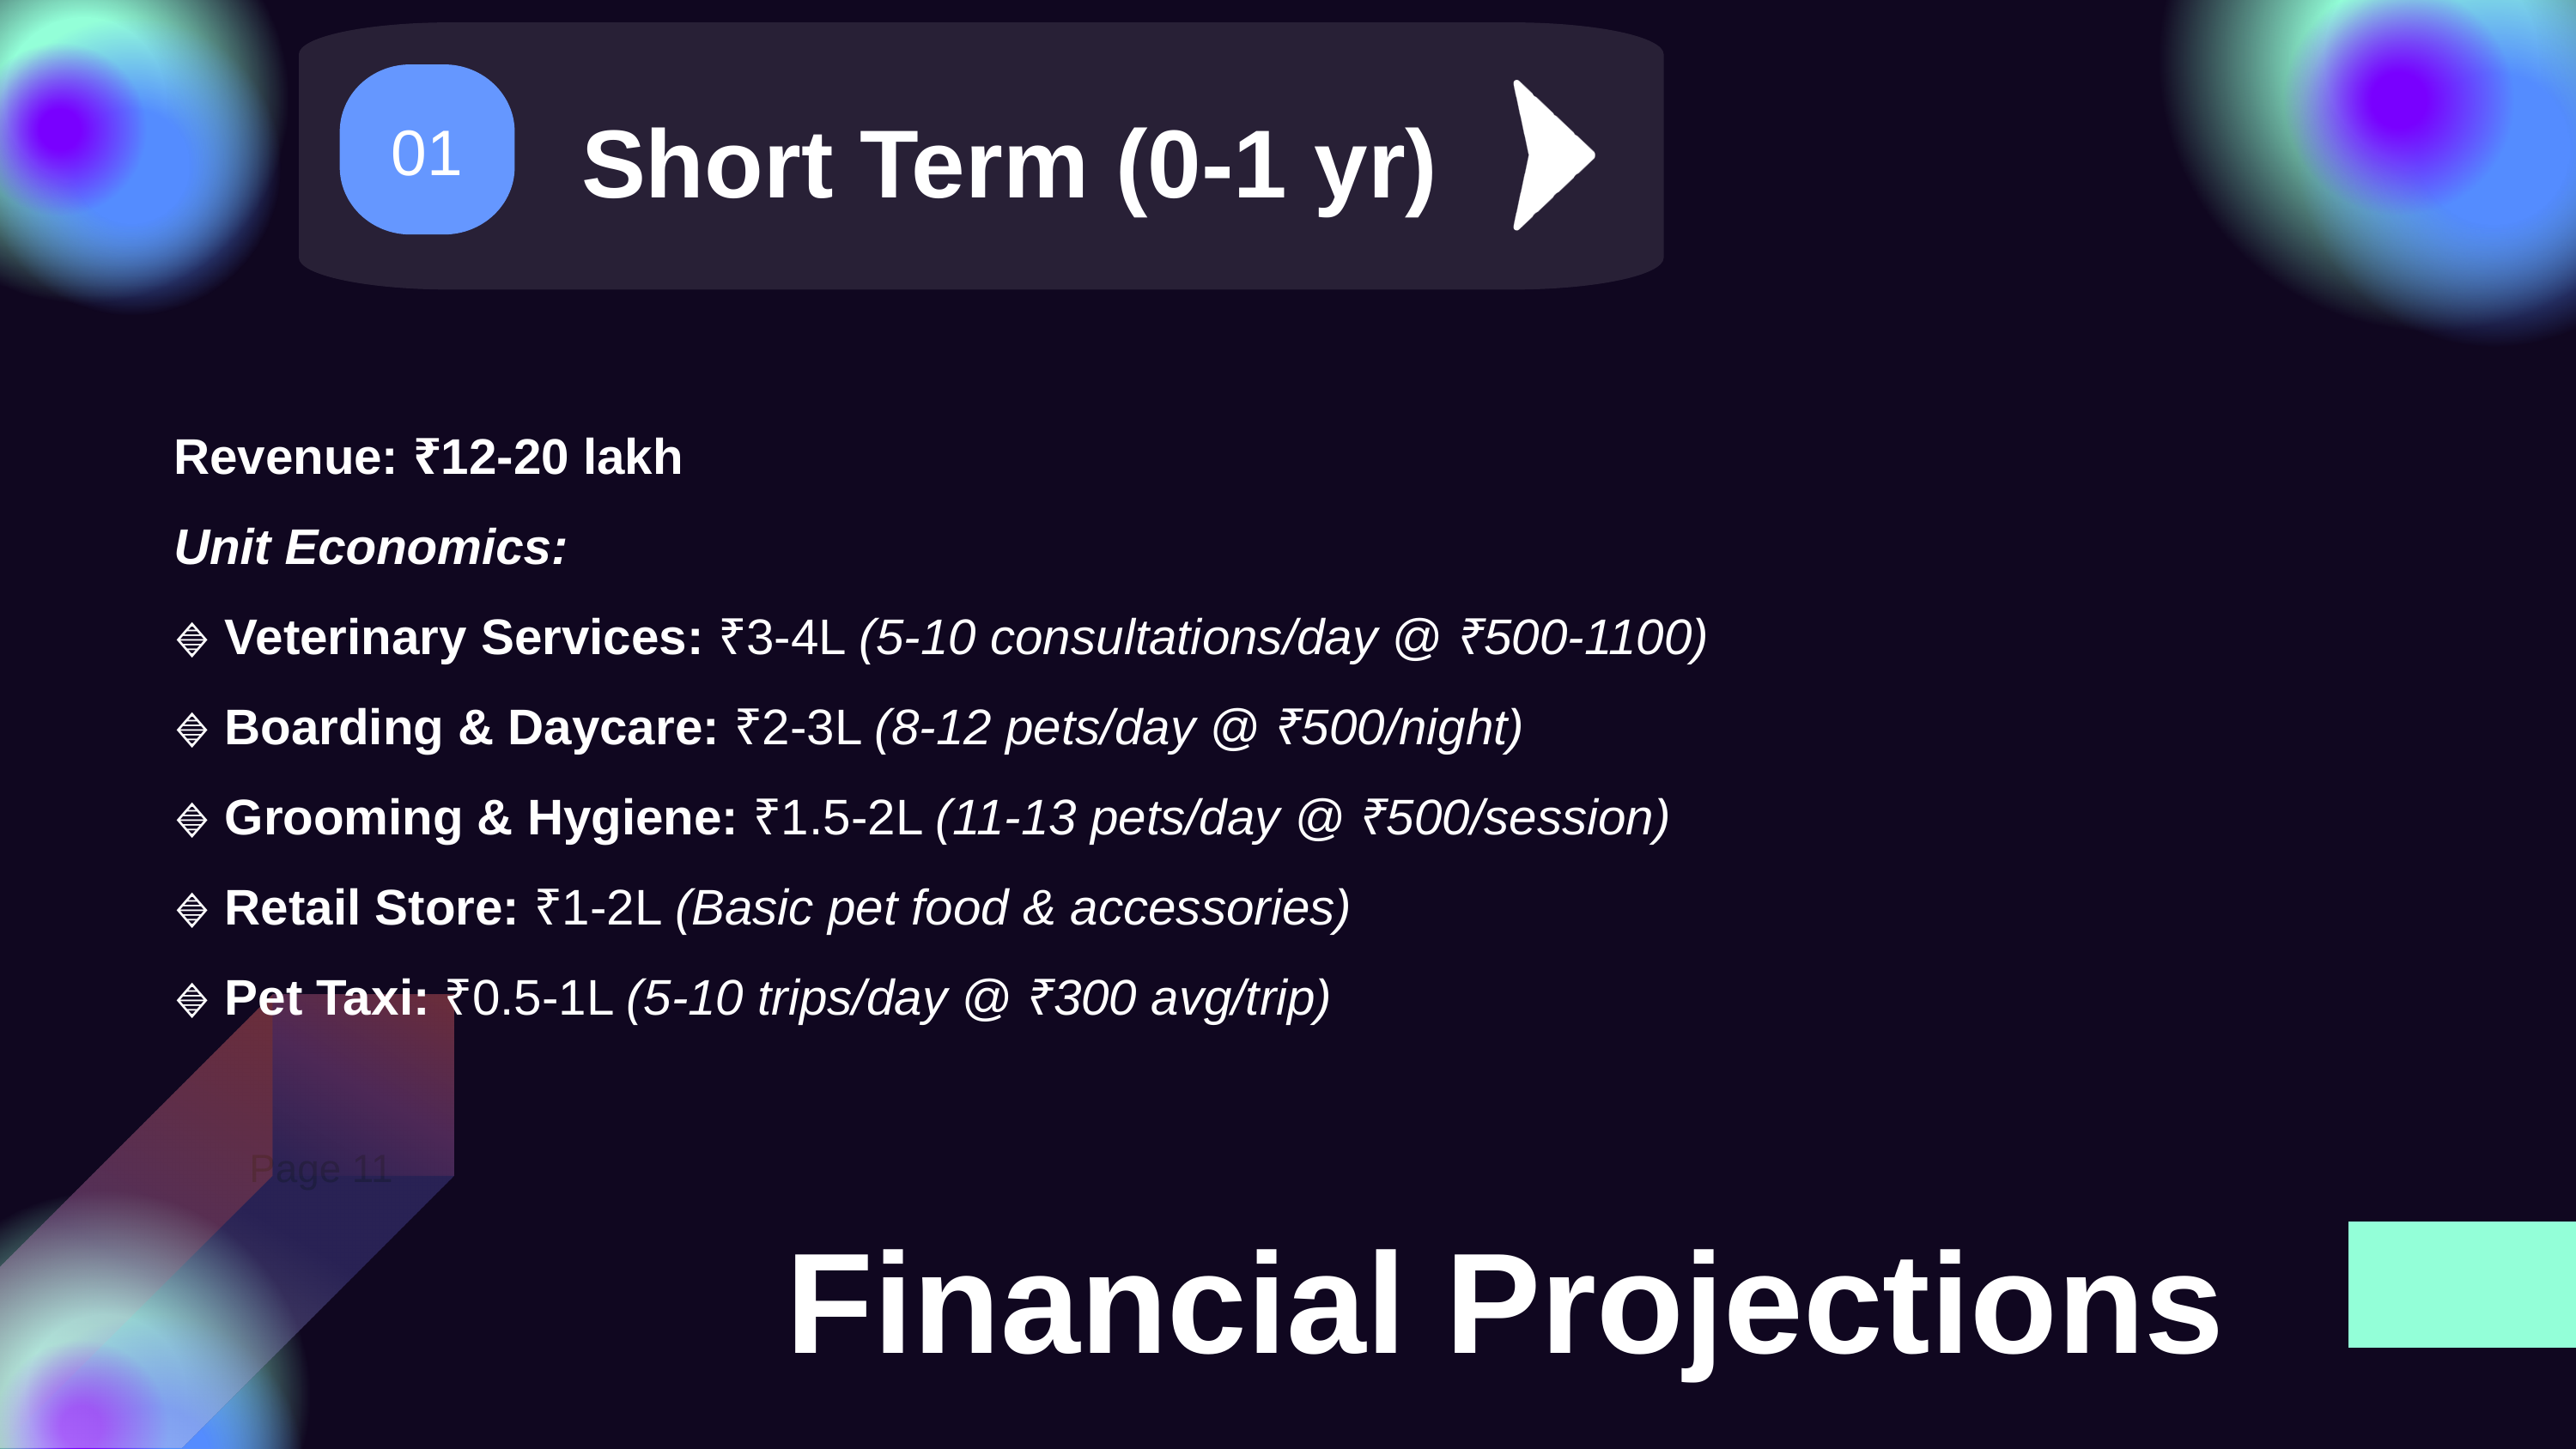

Short Term (0-1 yr)
01
Revenue: ₹12-20 lakh
Unit Economics:
🔹 Veterinary Services: ₹3-4L (5-10 consultations/day @ ₹500-1100)
🔹 Boarding & Daycare: ₹2-3L (8-12 pets/day @ ₹500/night)
🔹 Grooming & Hygiene: ₹1.5-2L (11-13 pets/day @ ₹500/session)
🔹 Retail Store: ₹1-2L (Basic pet food & accessories)
🔹 Pet Taxi: ₹0.5-1L (5-10 trips/day @ ₹300 avg/trip)

Page 11
Financial Projections